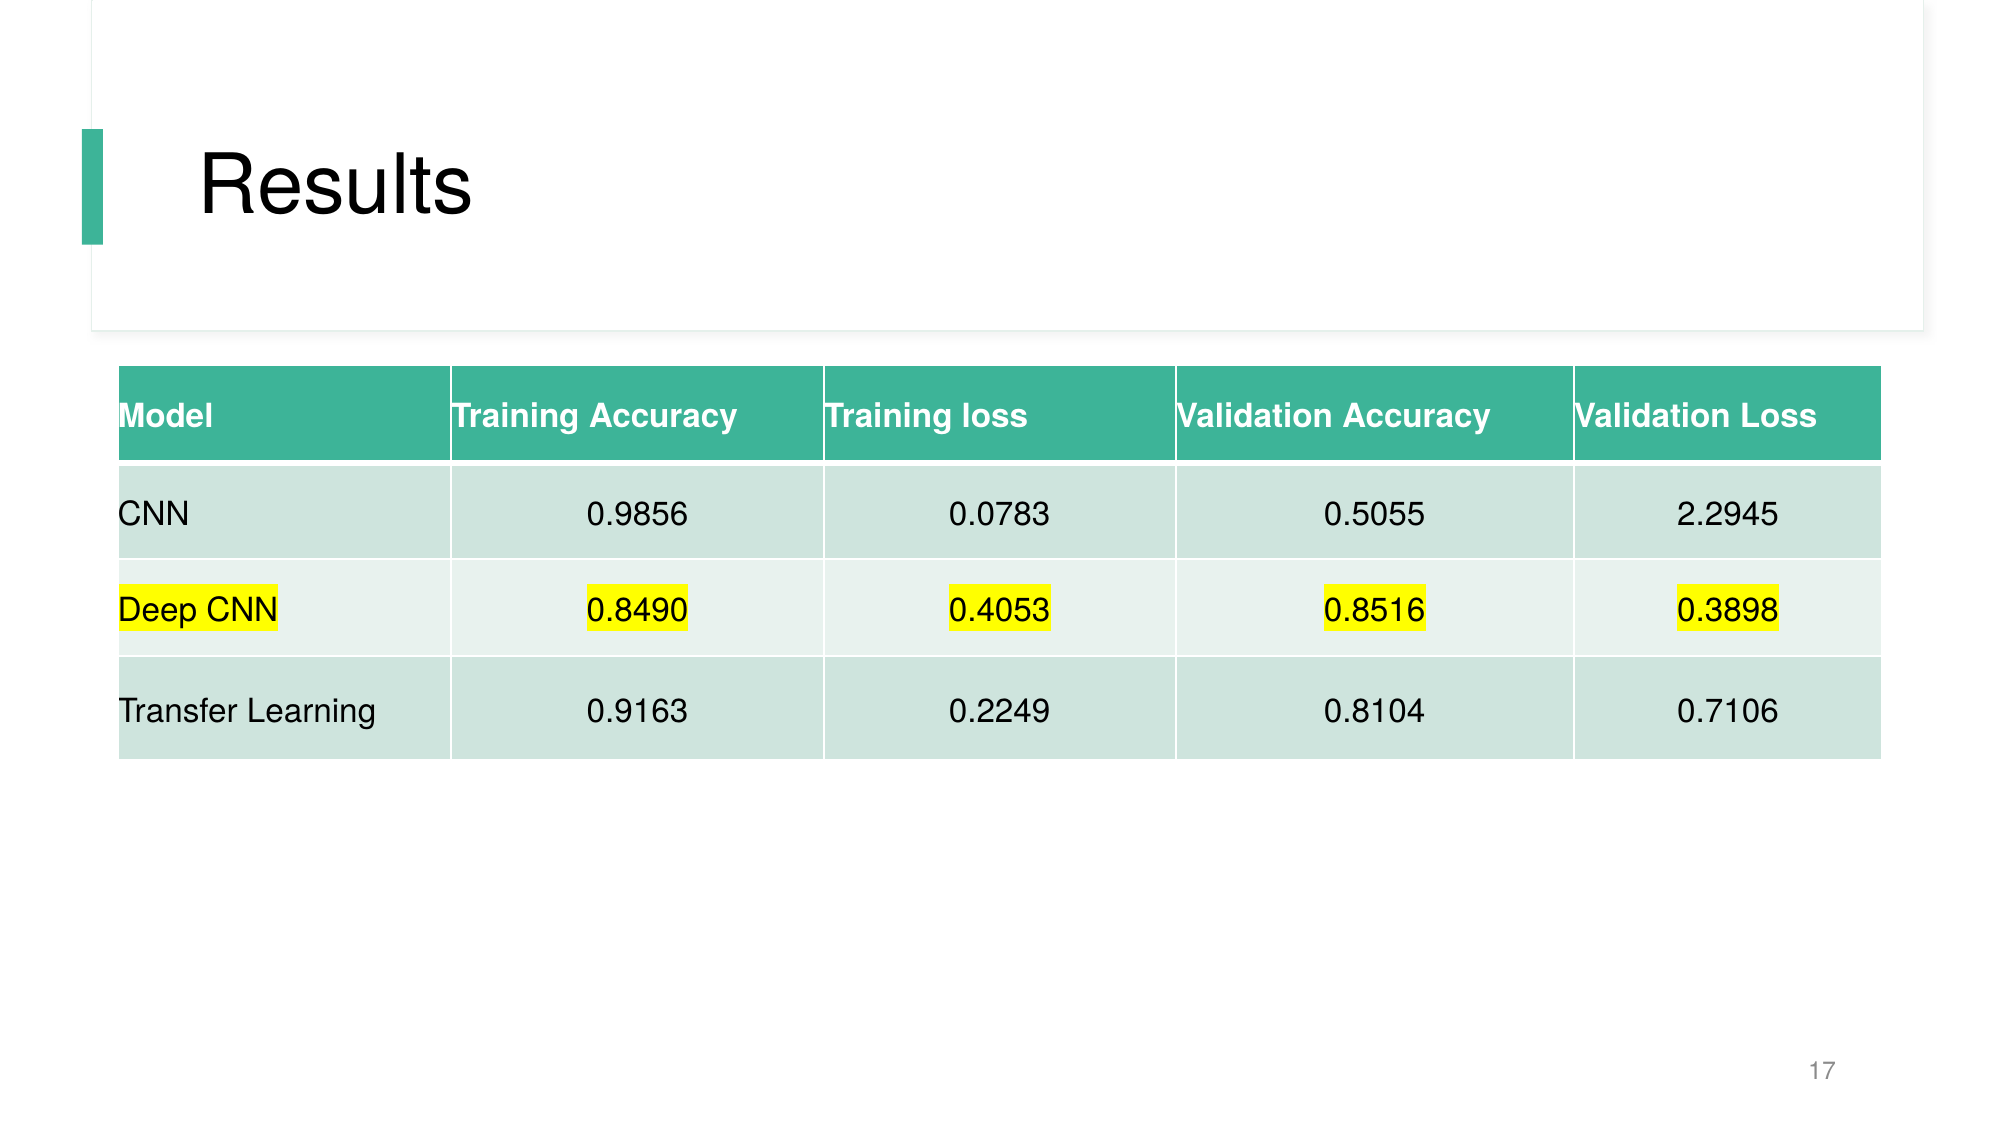

# Results
| Model | Training Accuracy | Training loss | Validation Accuracy | Validation Loss |
| --- | --- | --- | --- | --- |
| CNN | 0.9856 | 0.0783 | 0.5055 | 2.2945 |
| Deep CNN | 0.8490 | 0.4053 | 0.8516 | 0.3898 |
| Transfer Learning | 0.9163 | 0.2249 | 0.8104 | 0.7106 |
17